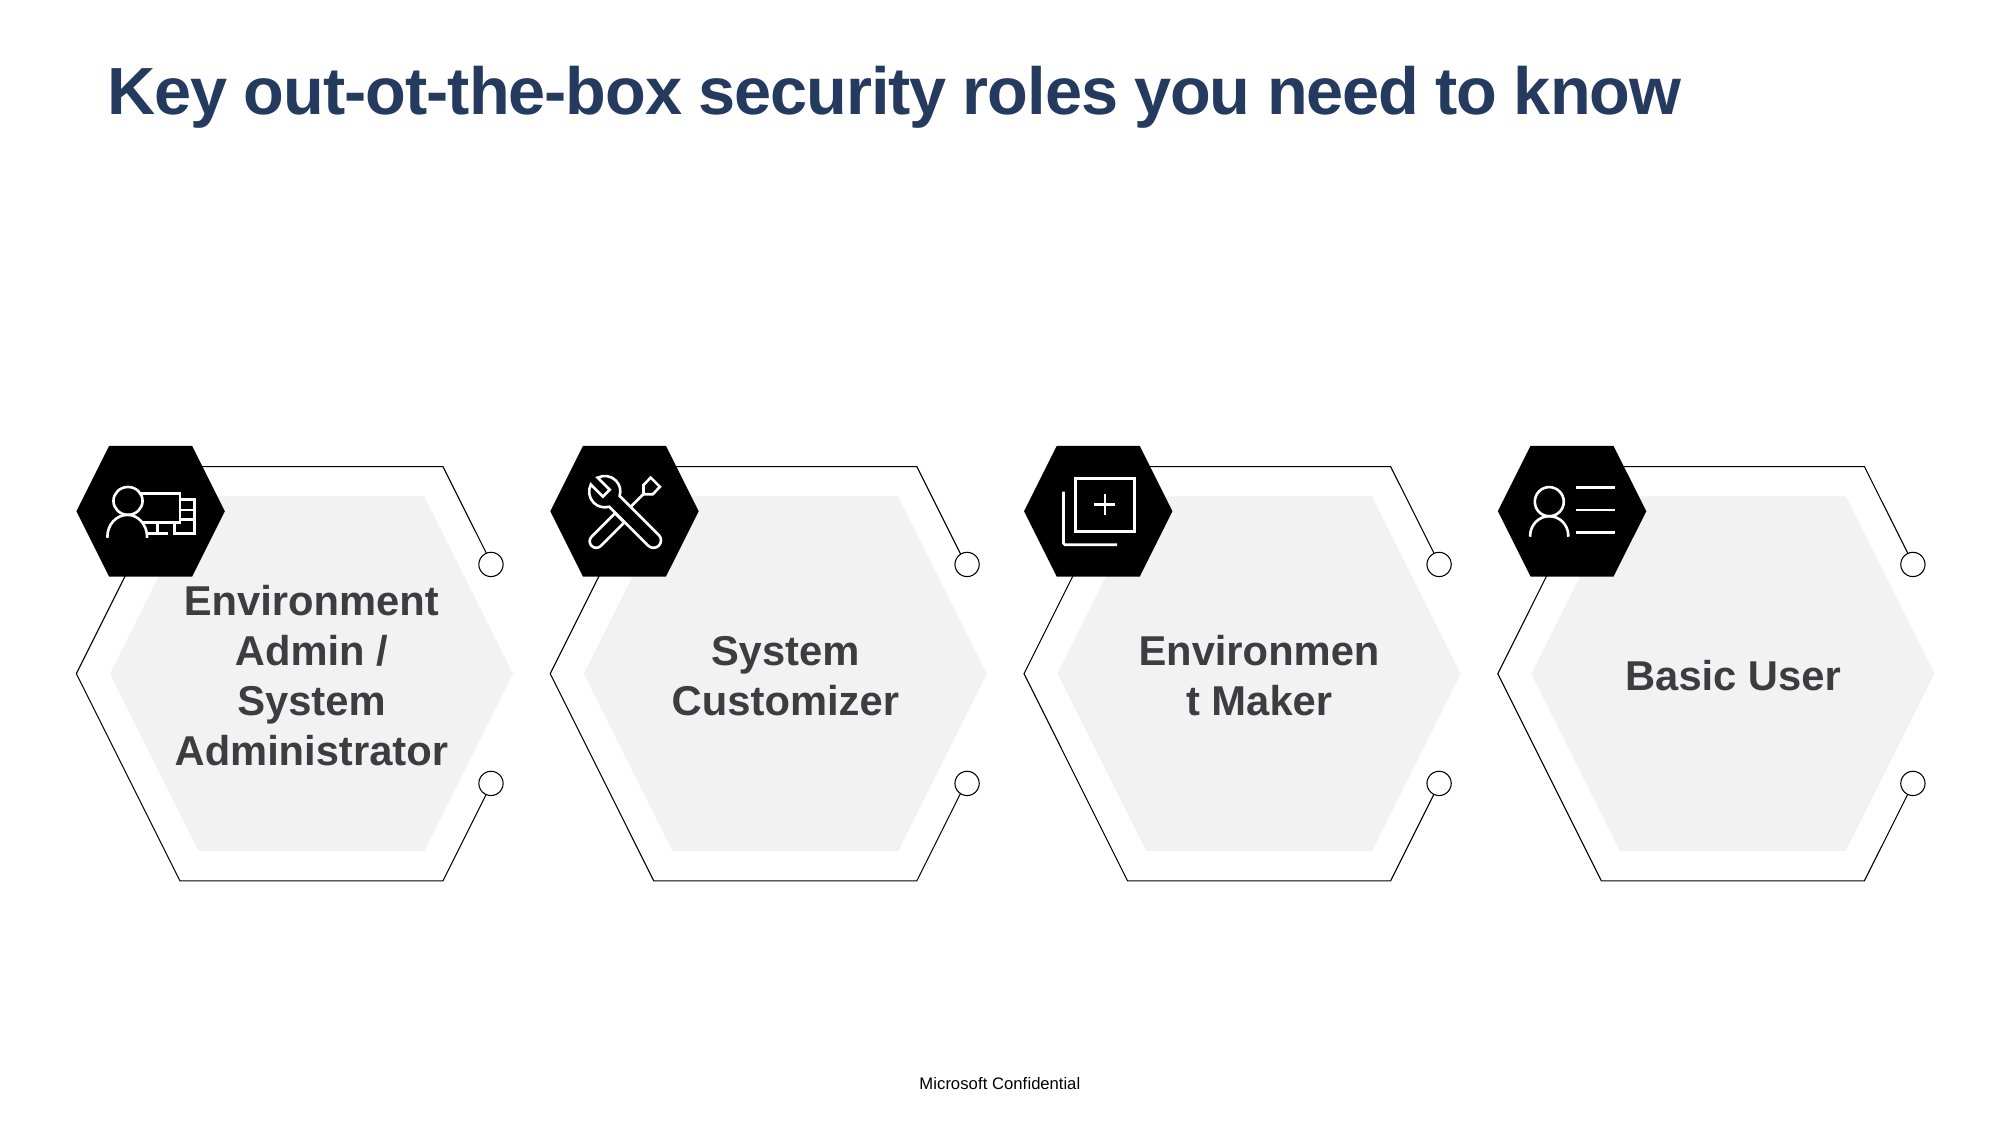

# Key out-ot-the-box security roles you need to know

Environment
Admin /
System
Administrator
System Customizer
Environment Maker
Basic User

Microsoft Confidential